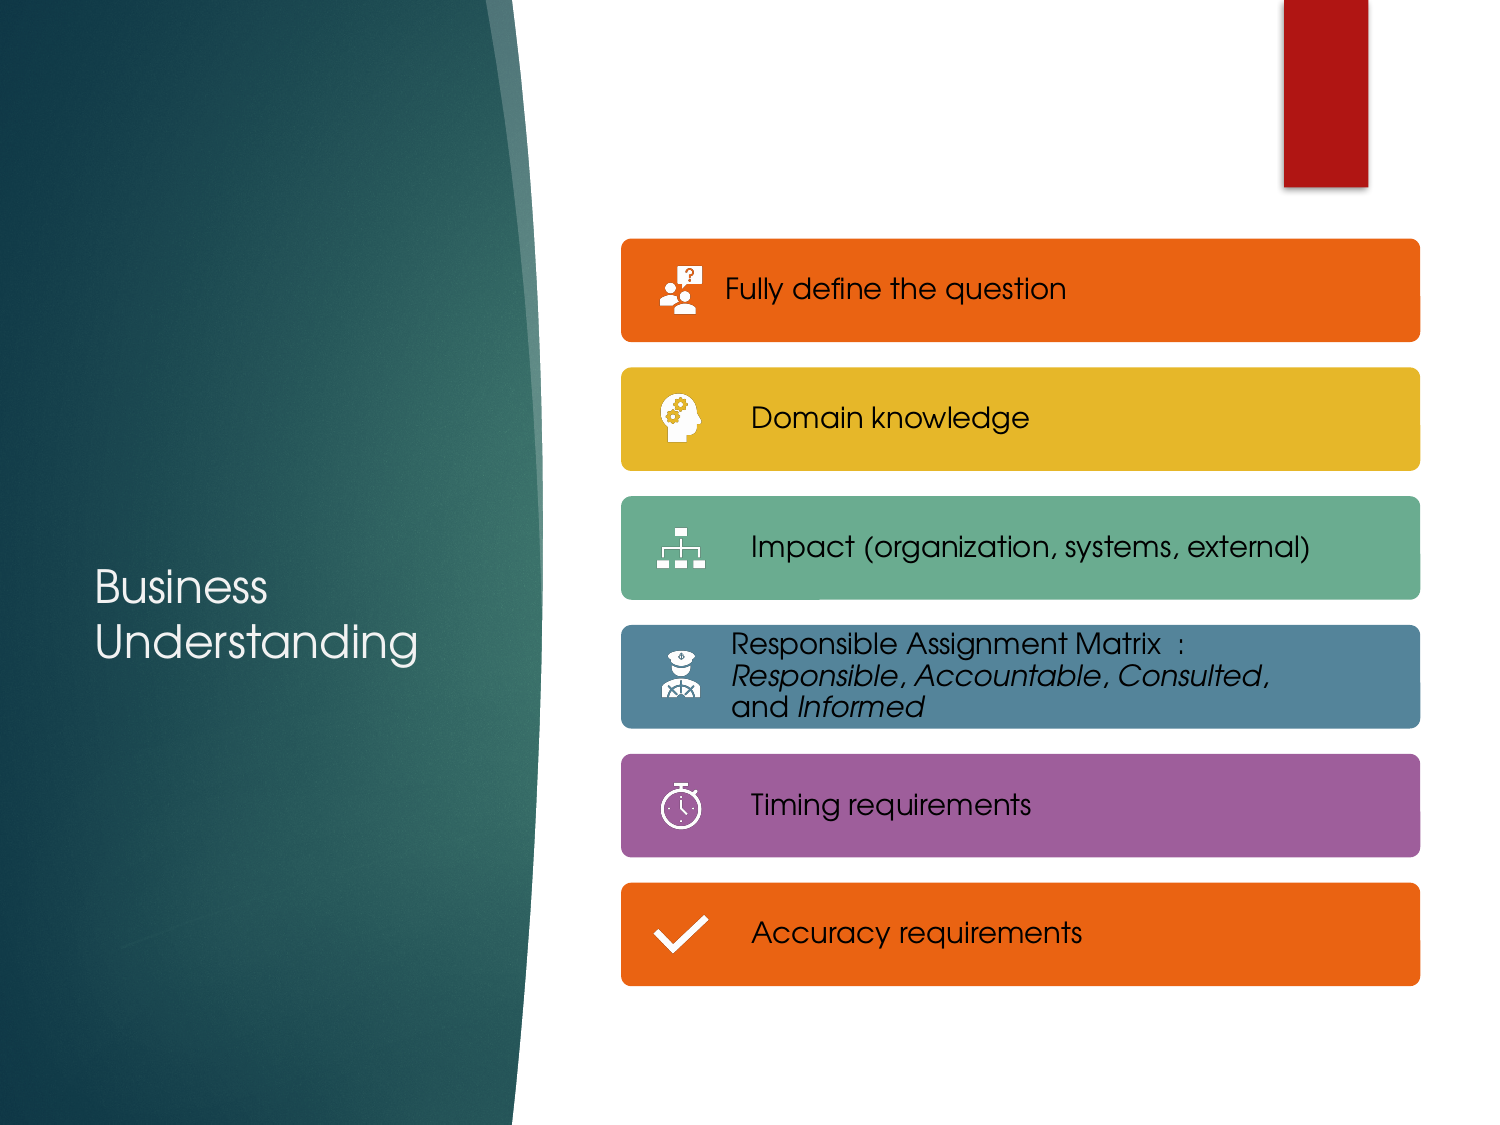

# Business Understanding
Fully define the question
Domain knowledge
Impact (organization, systems, external)
Responsible Assignment Matrix  : Responsible, Accountable, Consulted, and Informed
Timing requirements
Accuracy requirements